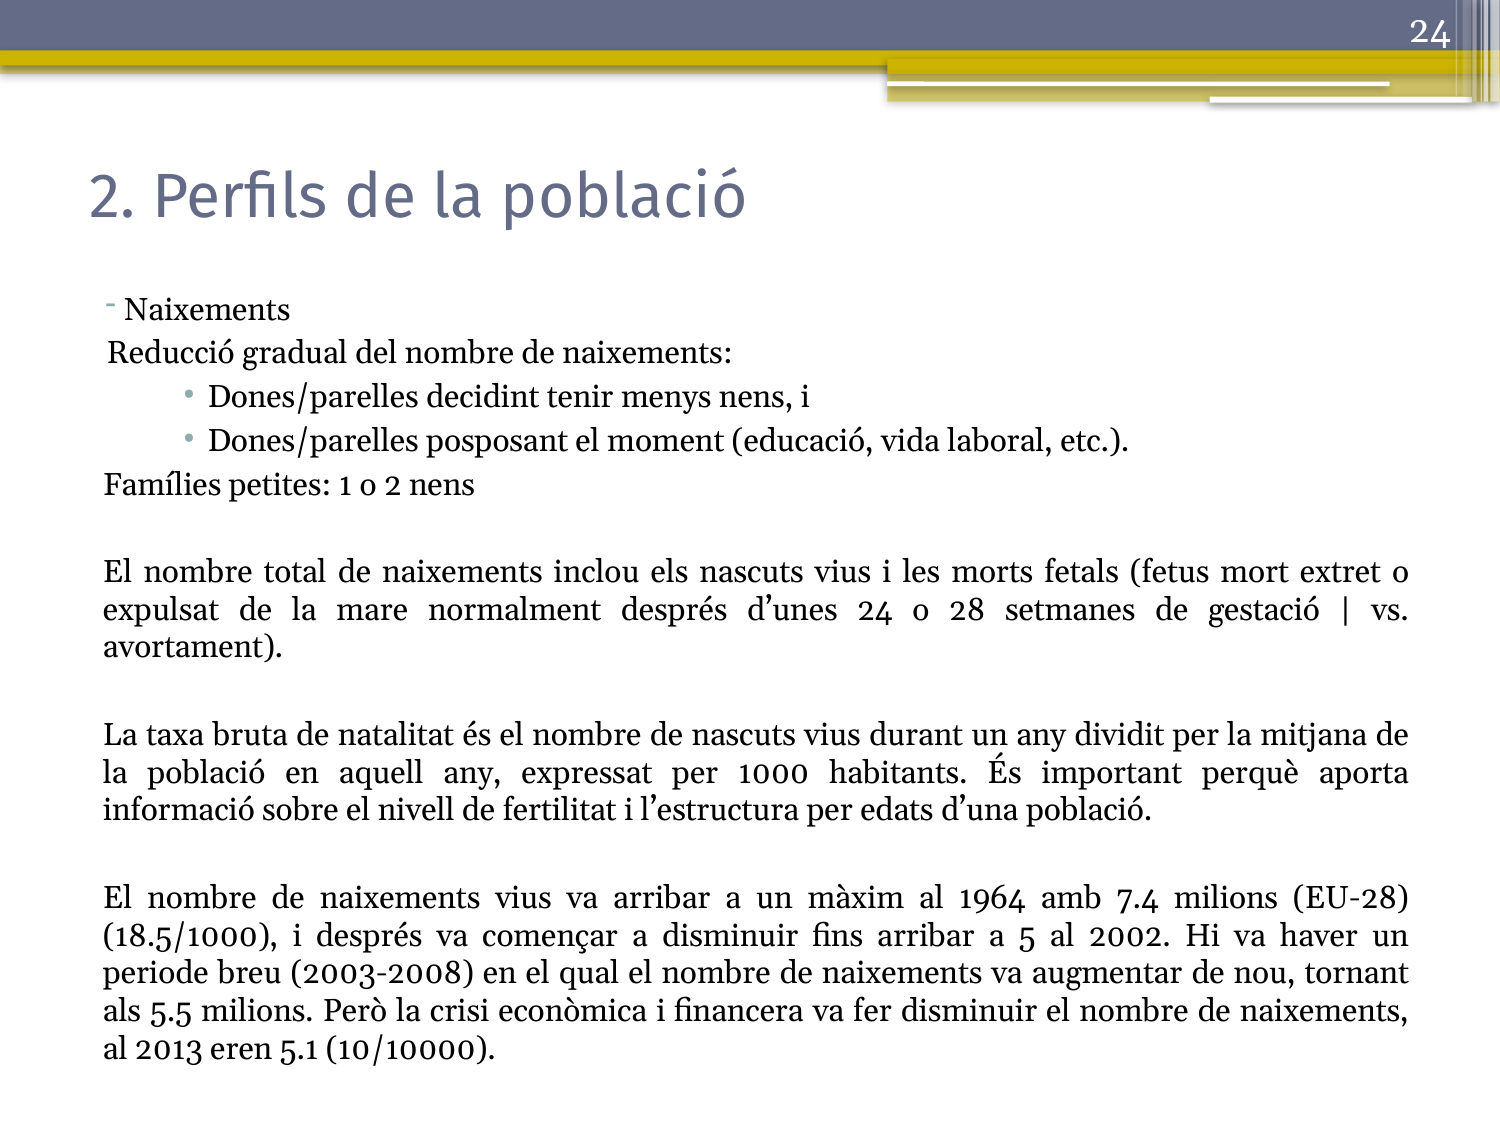

24
# 2. Perfils de la població
 Naixements
Reducció gradual del nombre de naixements:
 Dones/parelles decidint tenir menys nens, i
 Dones/parelles posposant el moment (educació, vida laboral, etc.).
Famílies petites: 1 o 2 nens

El nombre total de naixements inclou els nascuts vius i les morts fetals (fetus mort extret o expulsat de la mare normalment després d’unes 24 o 28 setmanes de gestació | vs. avortament).

La taxa bruta de natalitat és el nombre de nascuts vius durant un any dividit per la mitjana de la població en aquell any, expressat per 1000 habitants. És important perquè aporta informació sobre el nivell de fertilitat i l’estructura per edats d’una població.

El nombre de naixements vius va arribar a un màxim al 1964 amb 7.4 milions (EU-28) (18.5/1000), i després va començar a disminuir fins arribar a 5 al 2002. Hi va haver un periode breu (2003-2008) en el qual el nombre de naixements va augmentar de nou, tornant als 5.5 milions. Però la crisi econòmica i financera va fer disminuir el nombre de naixements, al 2013 eren 5.1 (10/10000).